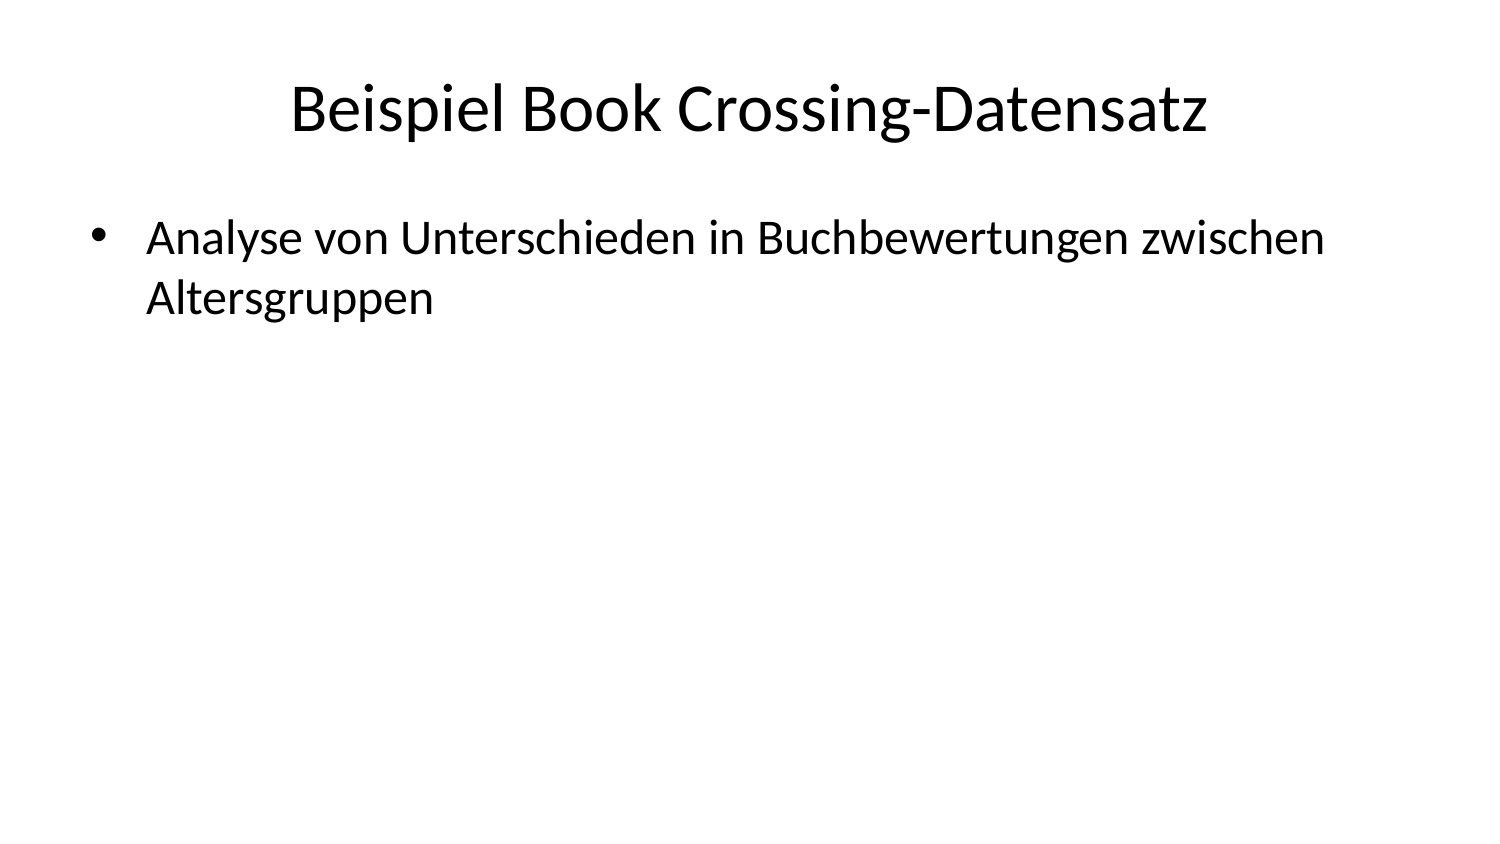

# Beispiel Book Crossing-Datensatz
Analyse von Unterschieden in Buchbewertungen zwischen Altersgruppen